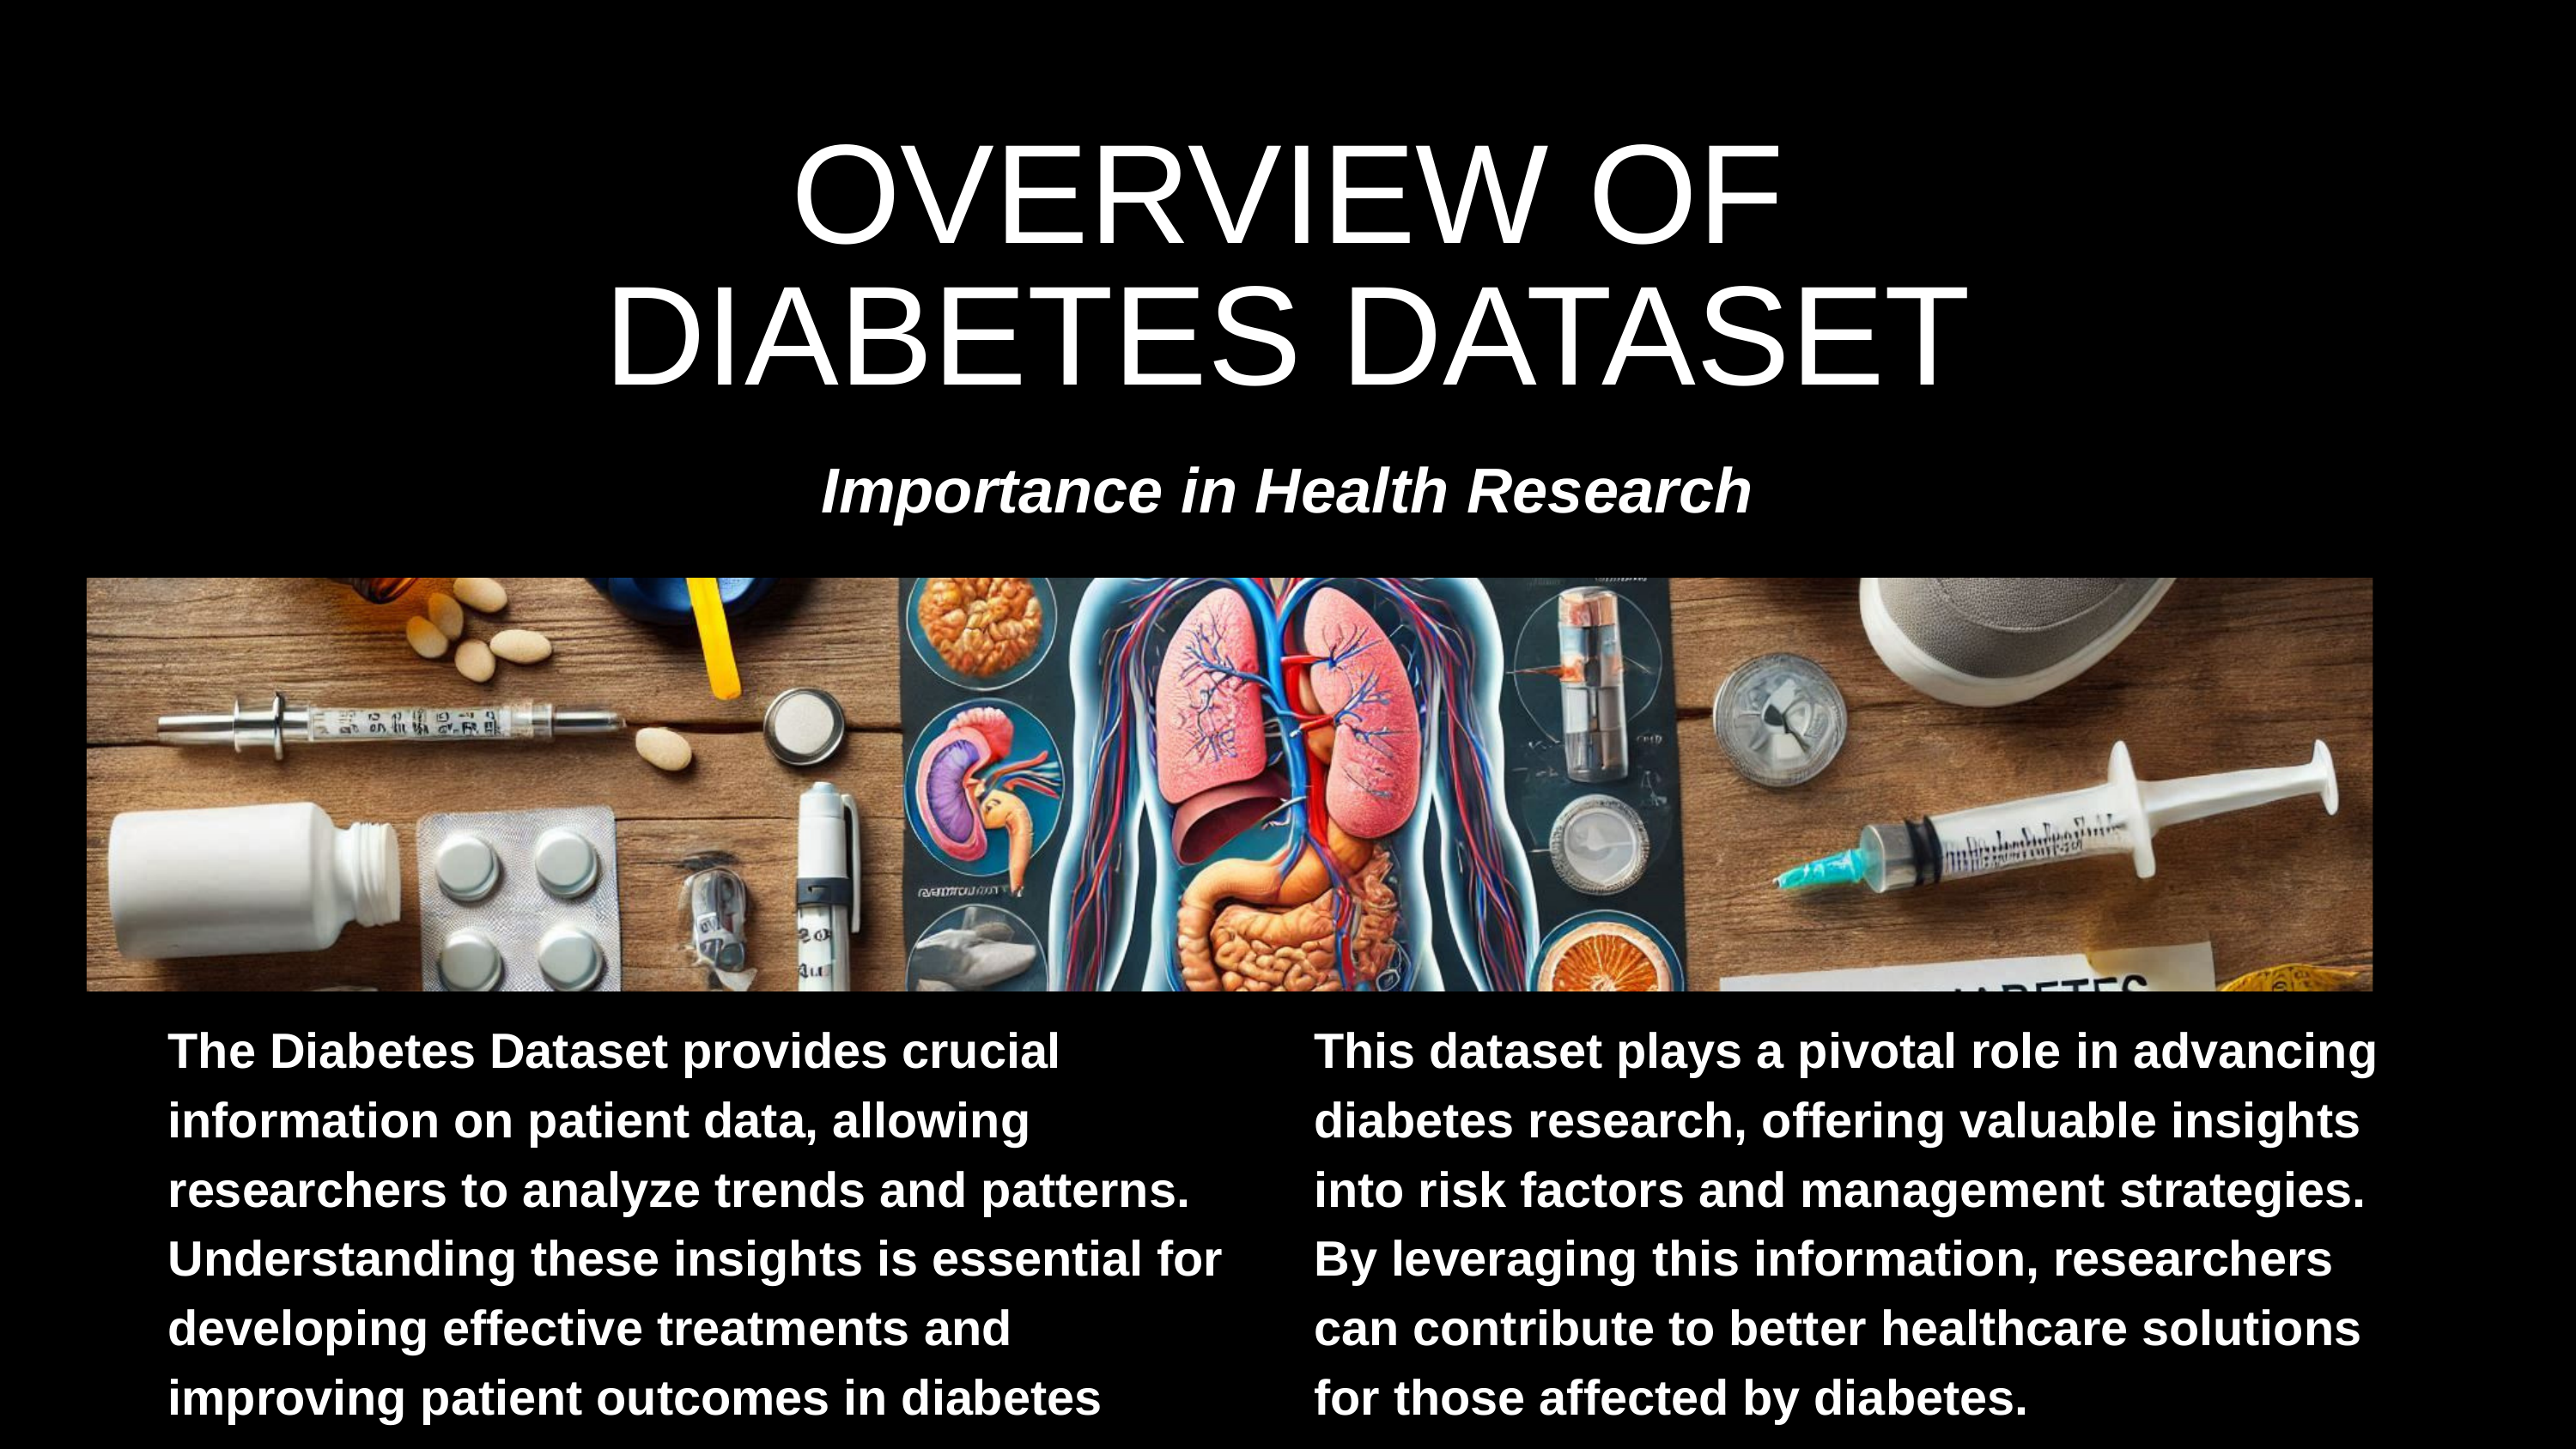

OVERVIEW OF DIABETES DATASET
Importance in Health Research

The Diabetes Dataset provides crucial information on patient data, allowing researchers to analyze trends and patterns. Understanding these insights is essential for developing effective treatments and improving patient outcomes in diabetes care.
This dataset plays a pivotal role in advancing diabetes research, offering valuable insights into risk factors and management strategies. By leveraging this information, researchers can contribute to better healthcare solutions for those affected by diabetes.